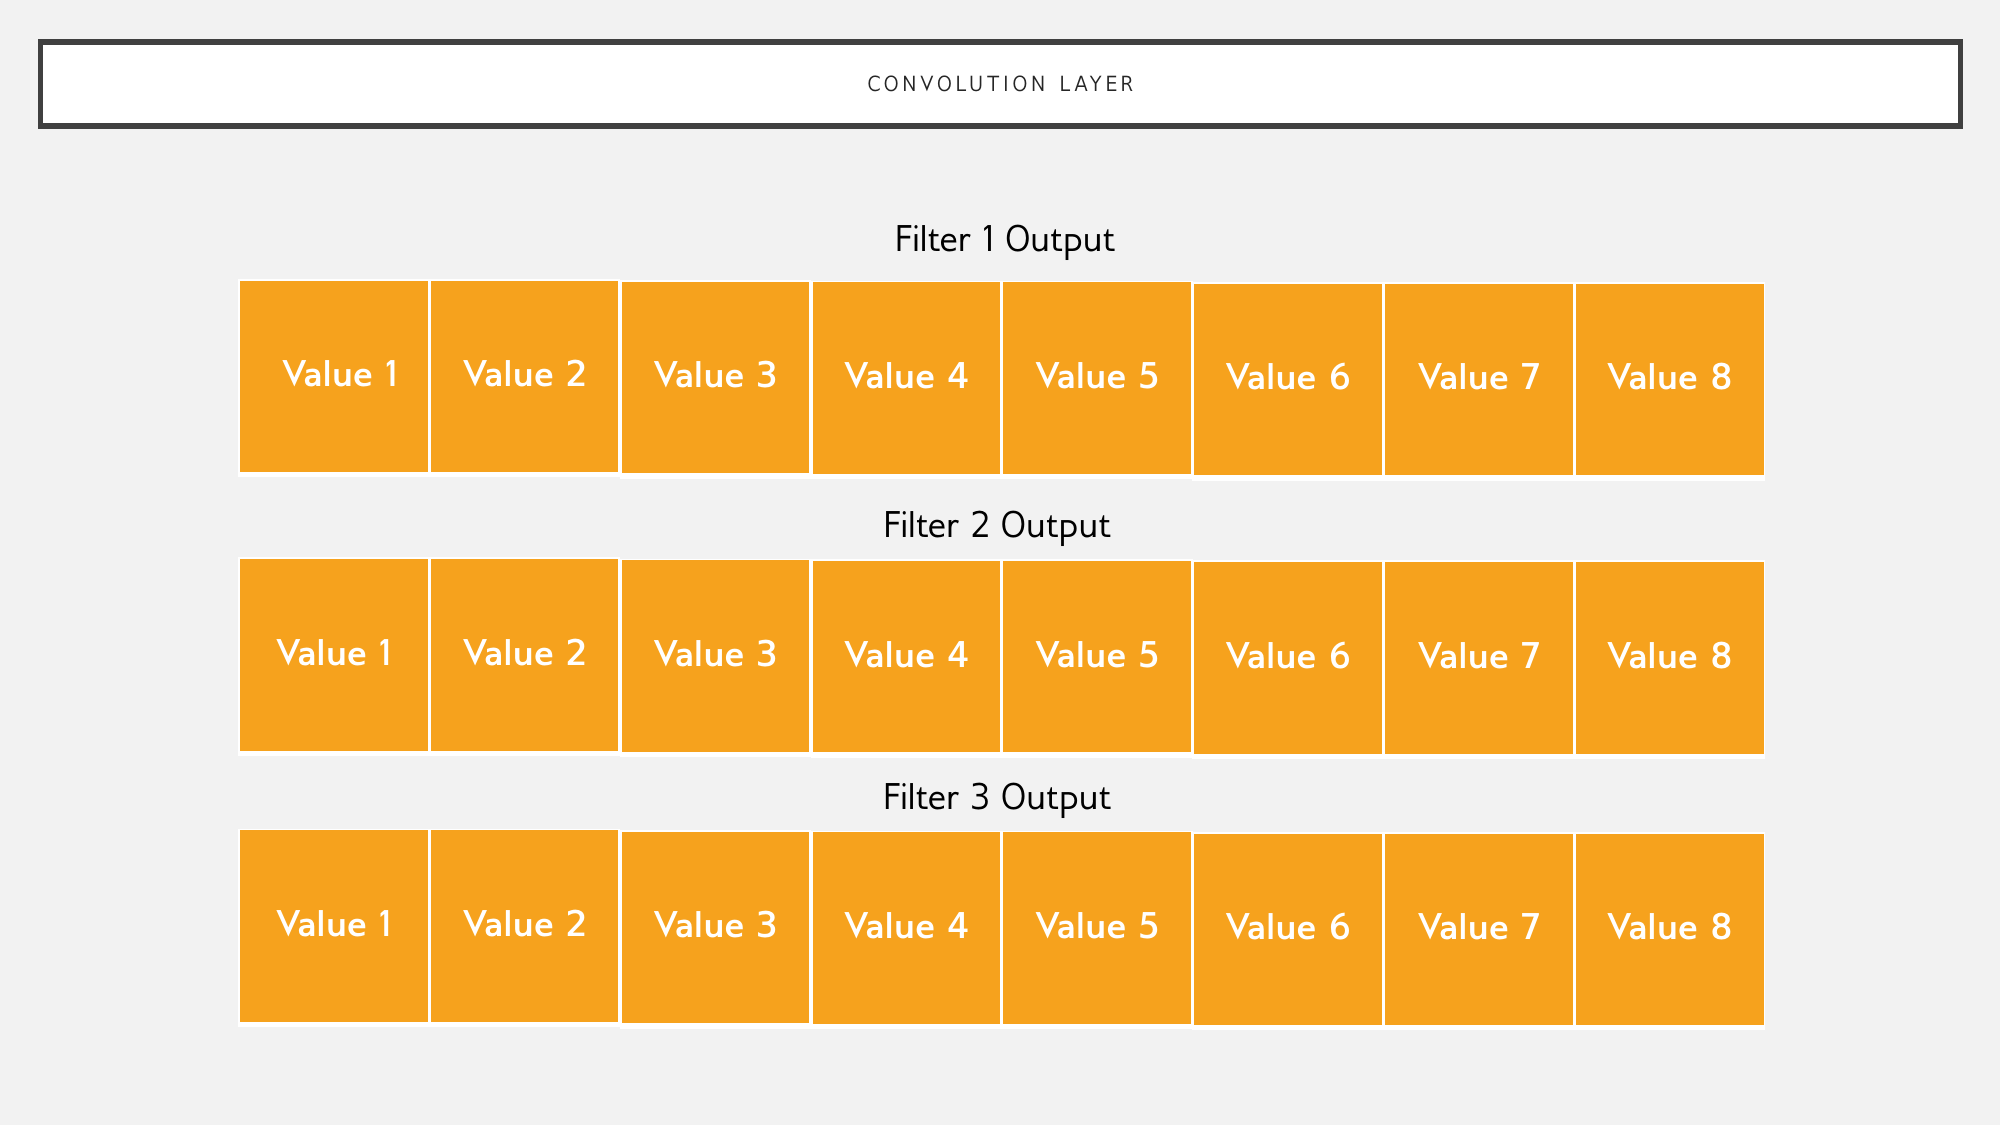

# Convolution Layer
 Filter 1 Output
| Value 1 |
| --- |
| Value 2 |
| --- |
| Value 3 |
| --- |
| Value 4 |
| --- |
| Value 5 |
| --- |
| Value 6 |
| --- |
| Value 7 |
| --- |
| Value 8 |
| --- |
Filter 2 Output
| Value 1 |
| --- |
| Value 2 |
| --- |
| Value 3 |
| --- |
| Value 4 |
| --- |
| Value 5 |
| --- |
| Value 6 |
| --- |
| Value 7 |
| --- |
| Value 8 |
| --- |
Filter 3 Output
| Value 1 |
| --- |
| Value 2 |
| --- |
| Value 3 |
| --- |
| Value 4 |
| --- |
| Value 5 |
| --- |
| Value 6 |
| --- |
| Value 7 |
| --- |
| Value 8 |
| --- |